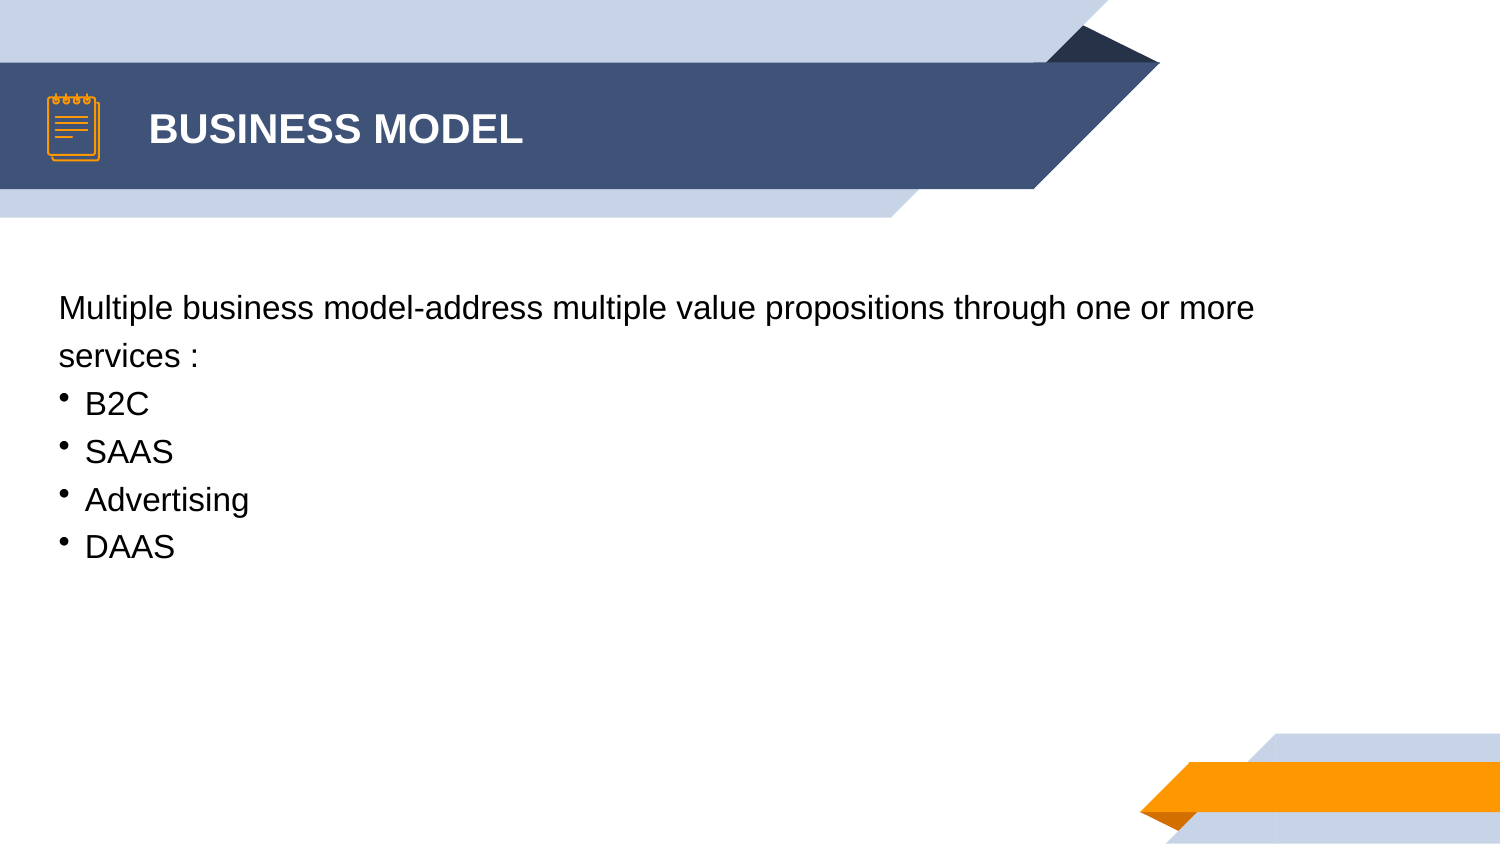

# BUSINESS MODEL

Multiple business model-address multiple value propositions through one or more services :
B2C
SAAS
Advertising
DAAS
6